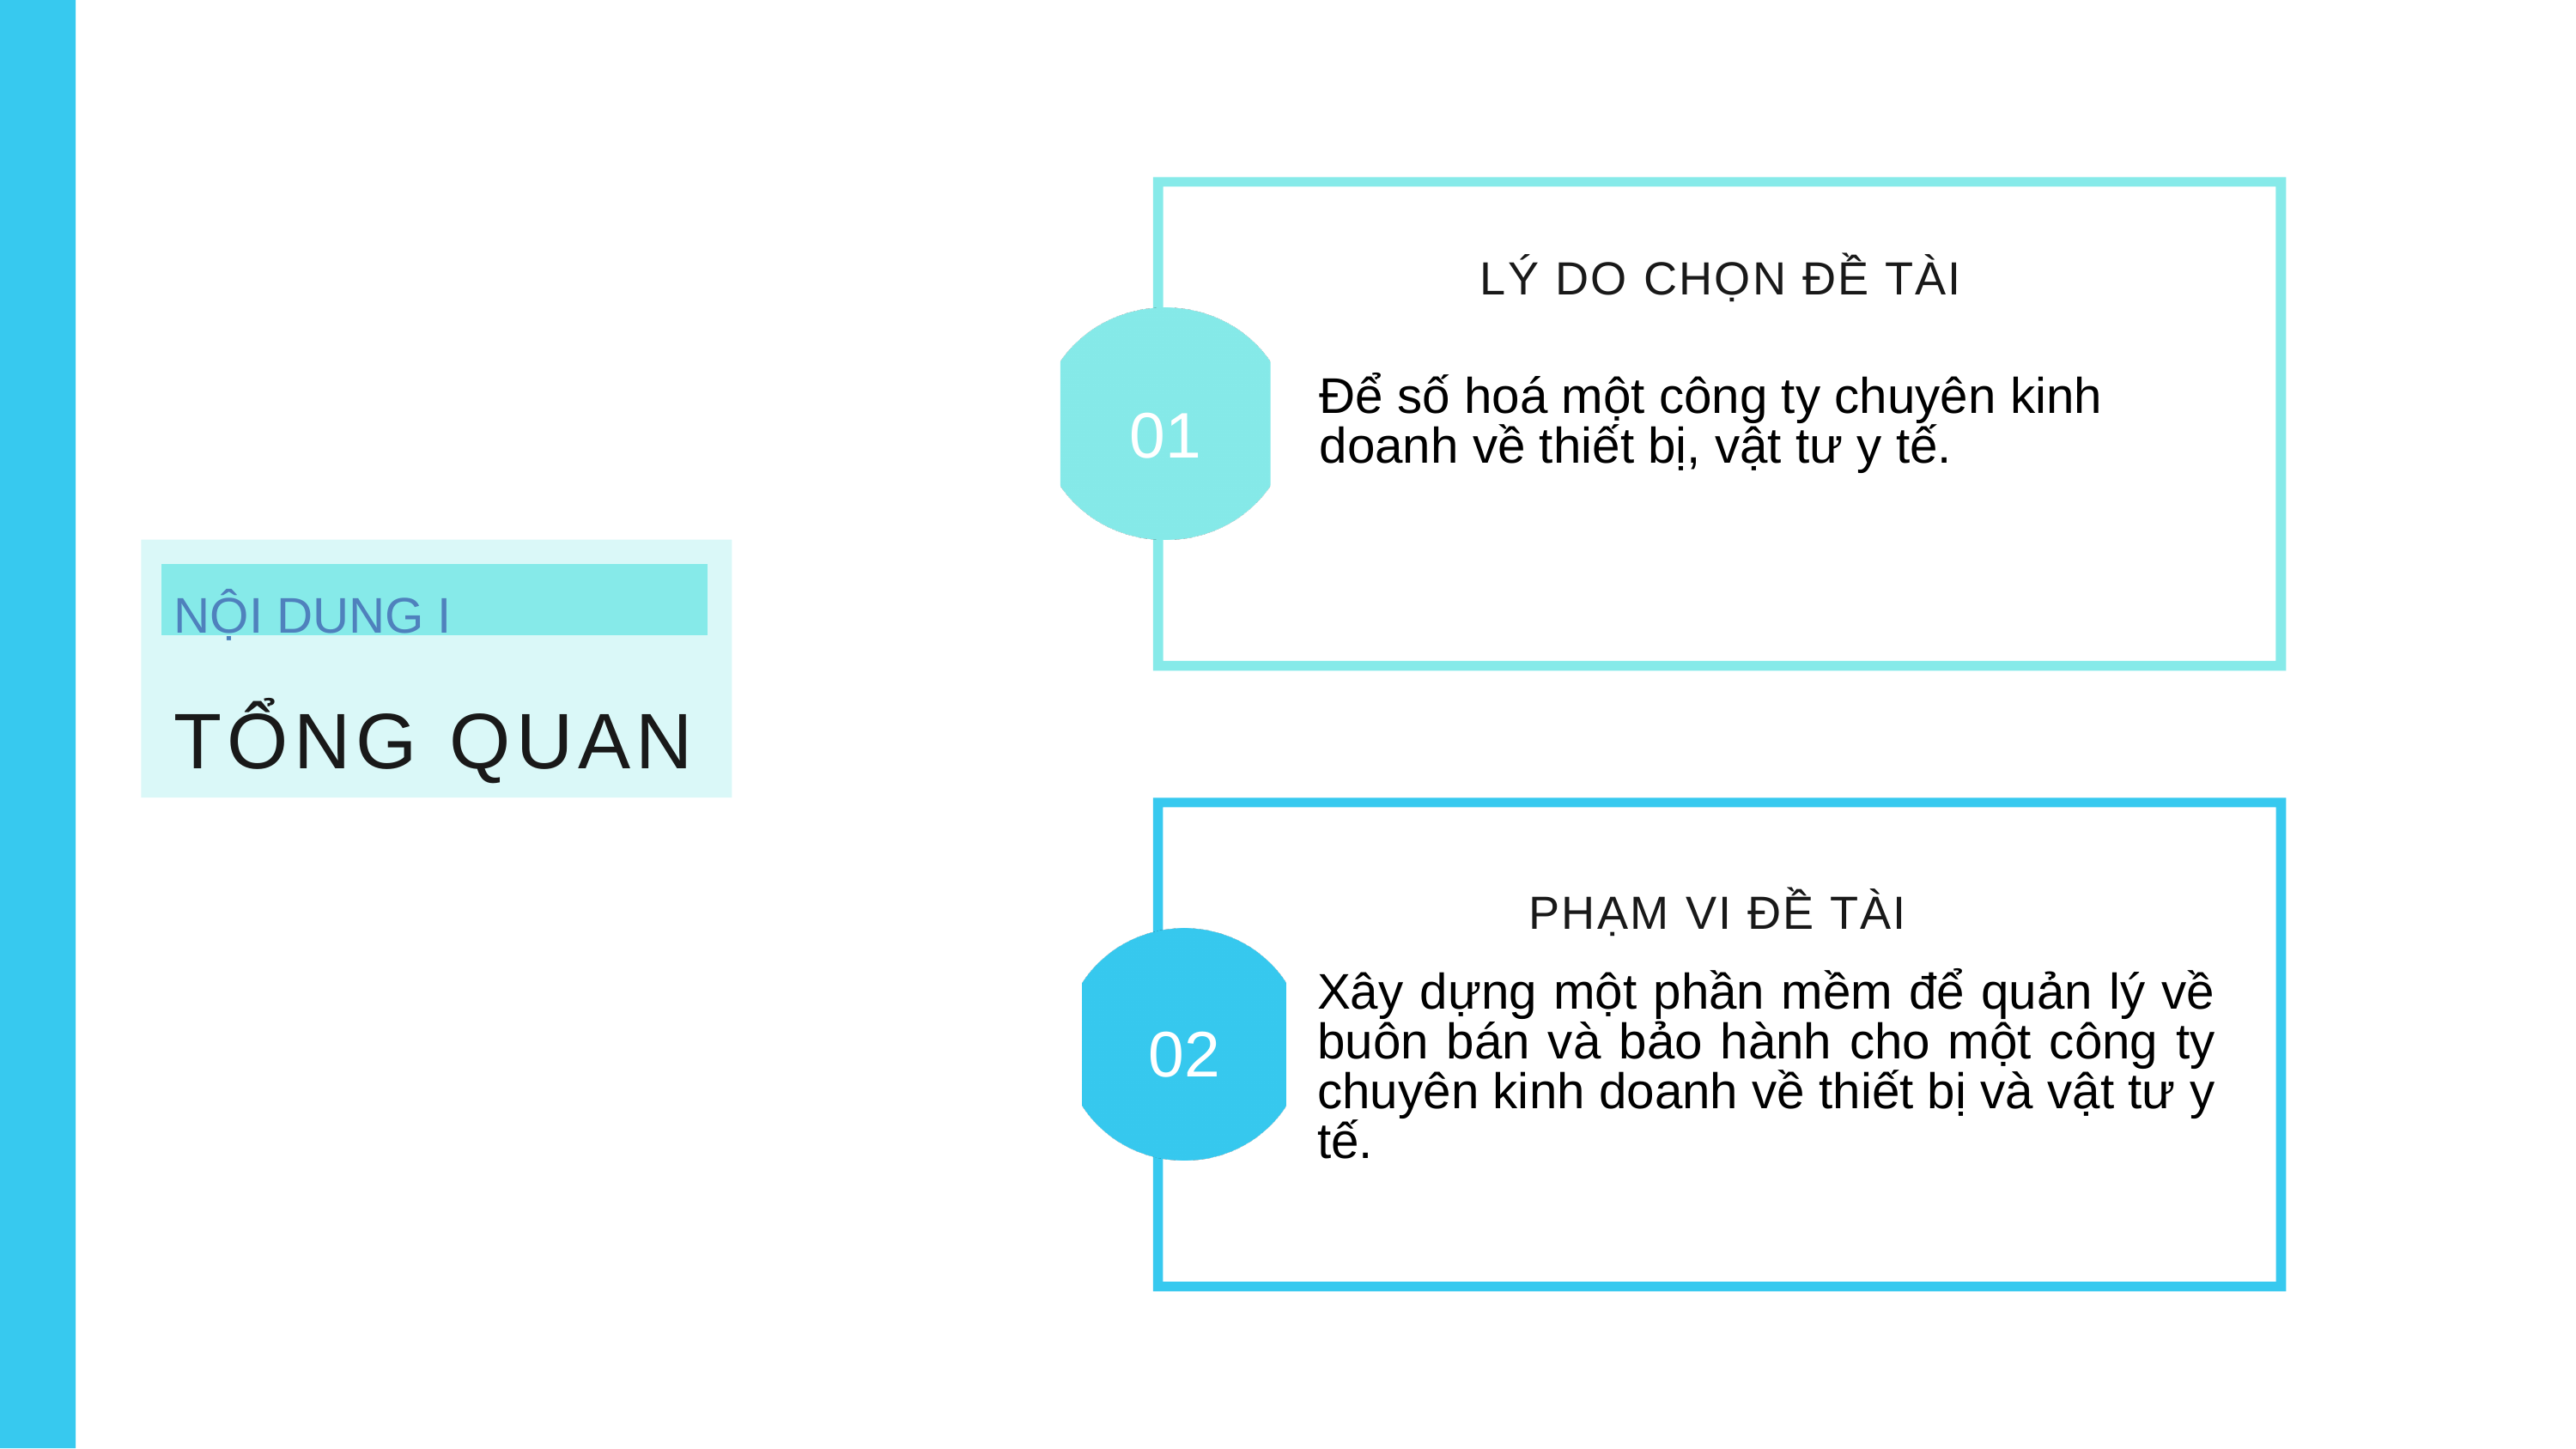

LÝ DO CHỌN ĐỀ TÀI
Để số hoá một công ty chuyên kinh doanh về thiết bị, vật tư y tế.

01

NỘI DUNG I
TỔNG QUAN

PHẠM VI ĐỀ TÀI
Xây dựng một phần mềm để quản lý về buôn bán và bảo hành cho một công ty chuyên kinh doanh về thiết bị và vật tư y tế.

02